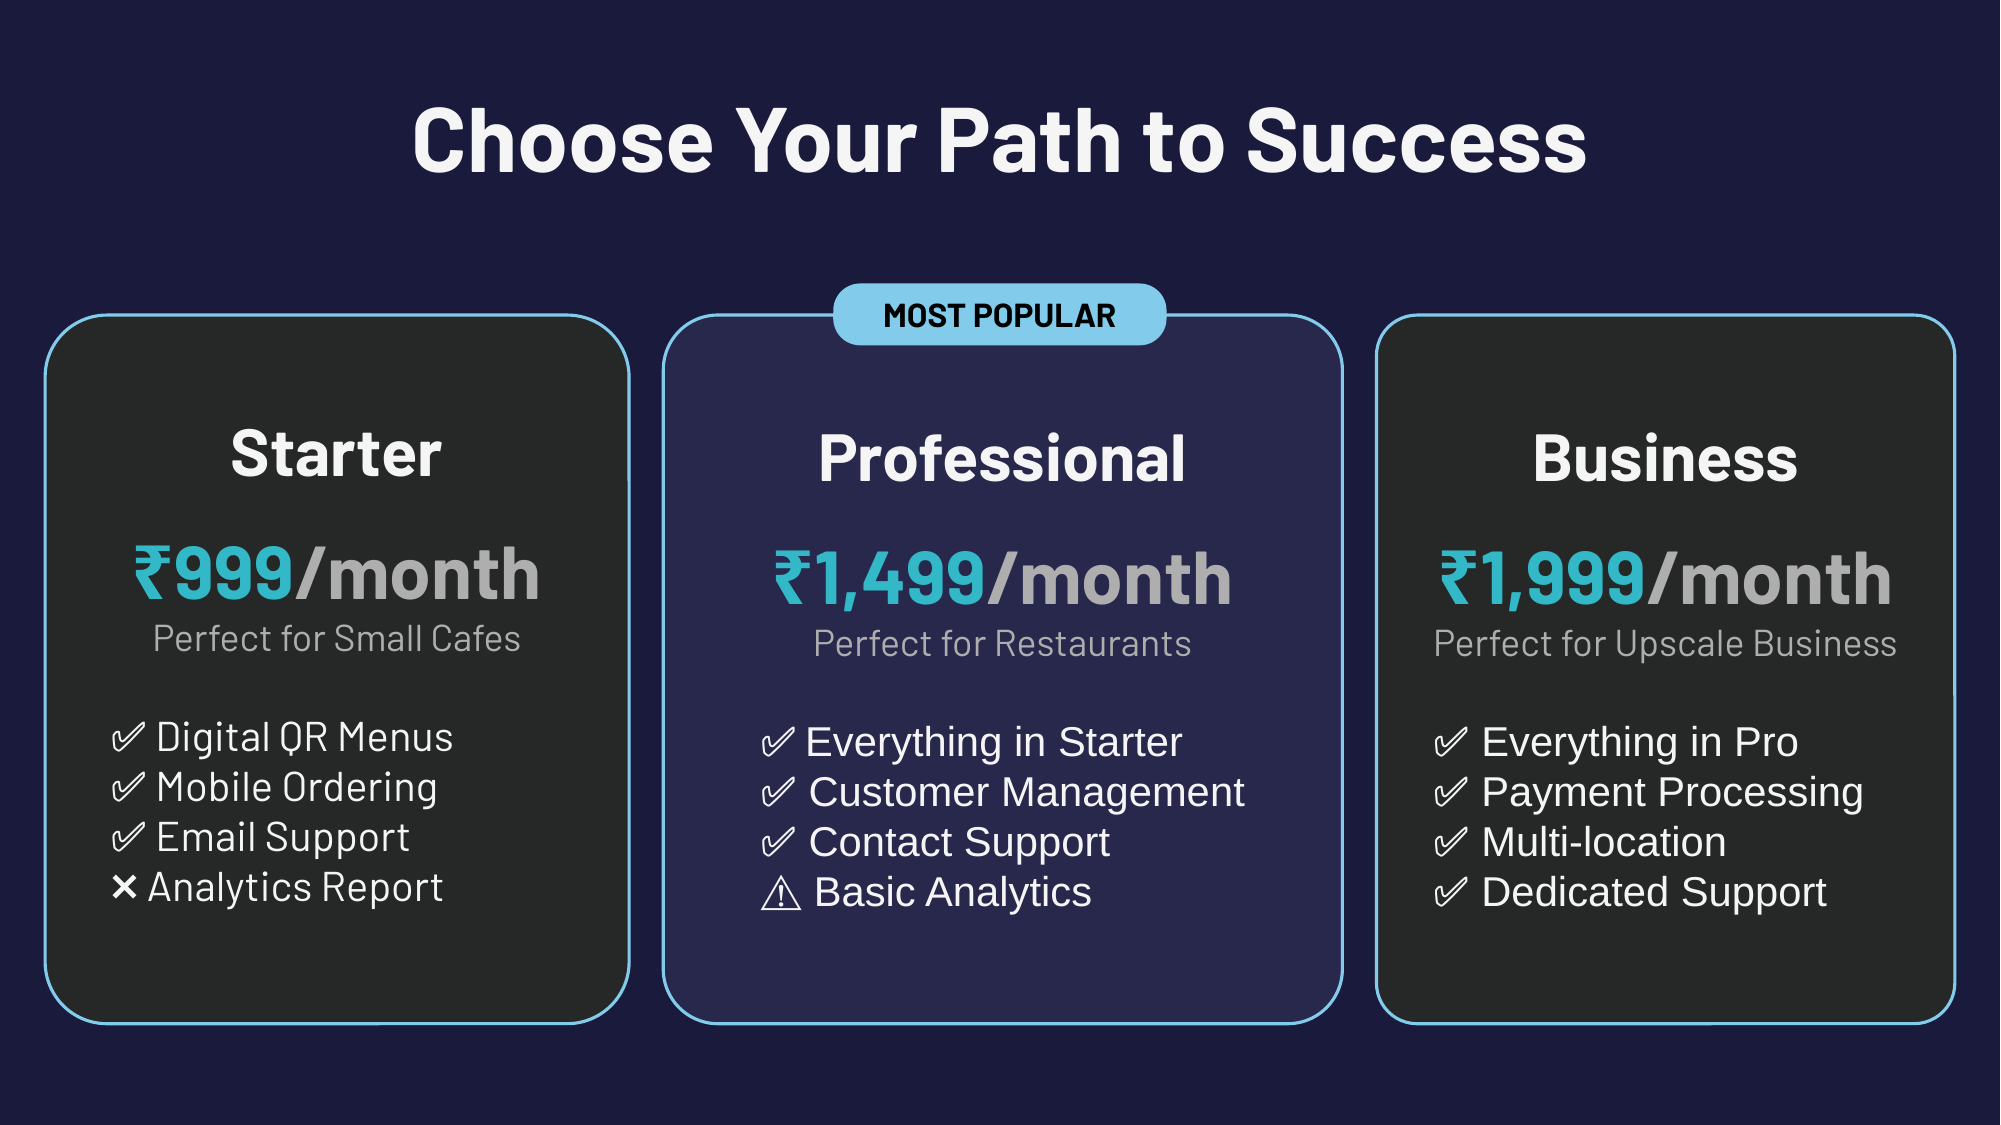

Every day you wait costs

₹2,200

in lost profits
Special Offer

Start Today - First Month

50% OFF
Don’t let Another Day Cost You ₹2,200/-
Choose Your Path to Success
MOST POPULAR

Professional

₹1,499/month
Perfect for Restaurants

✅ Everything in Starter
✅ Customer Management
✅ Contact Support
⚠️ Basic Analytics

Starter

₹999/month
Perfect for Small Cafes

✅ Digital QR Menus
✅ Mobile Ordering
✅ Email Support
❌ Analytics Report

Business

₹1,999/month
Perfect for Upscale Business

✅ Everything in Pro
✅ Payment Processing
✅ Multi-location
✅ Dedicated Support

Setup Digital Menu & QR Codes
Create your digital menu, upload photos, set prices, generate QR codes
🚀
Day
1

Train Staff & Launch
Quick 30-minute training session, place QR codes, go live
👥
Day
2-3

Watch Your Profits Soar!
Start seeing immediate results, faster orders, happier customers
📈
Day
4

CLAIM YOUR 50% DISCOUNT NOW!